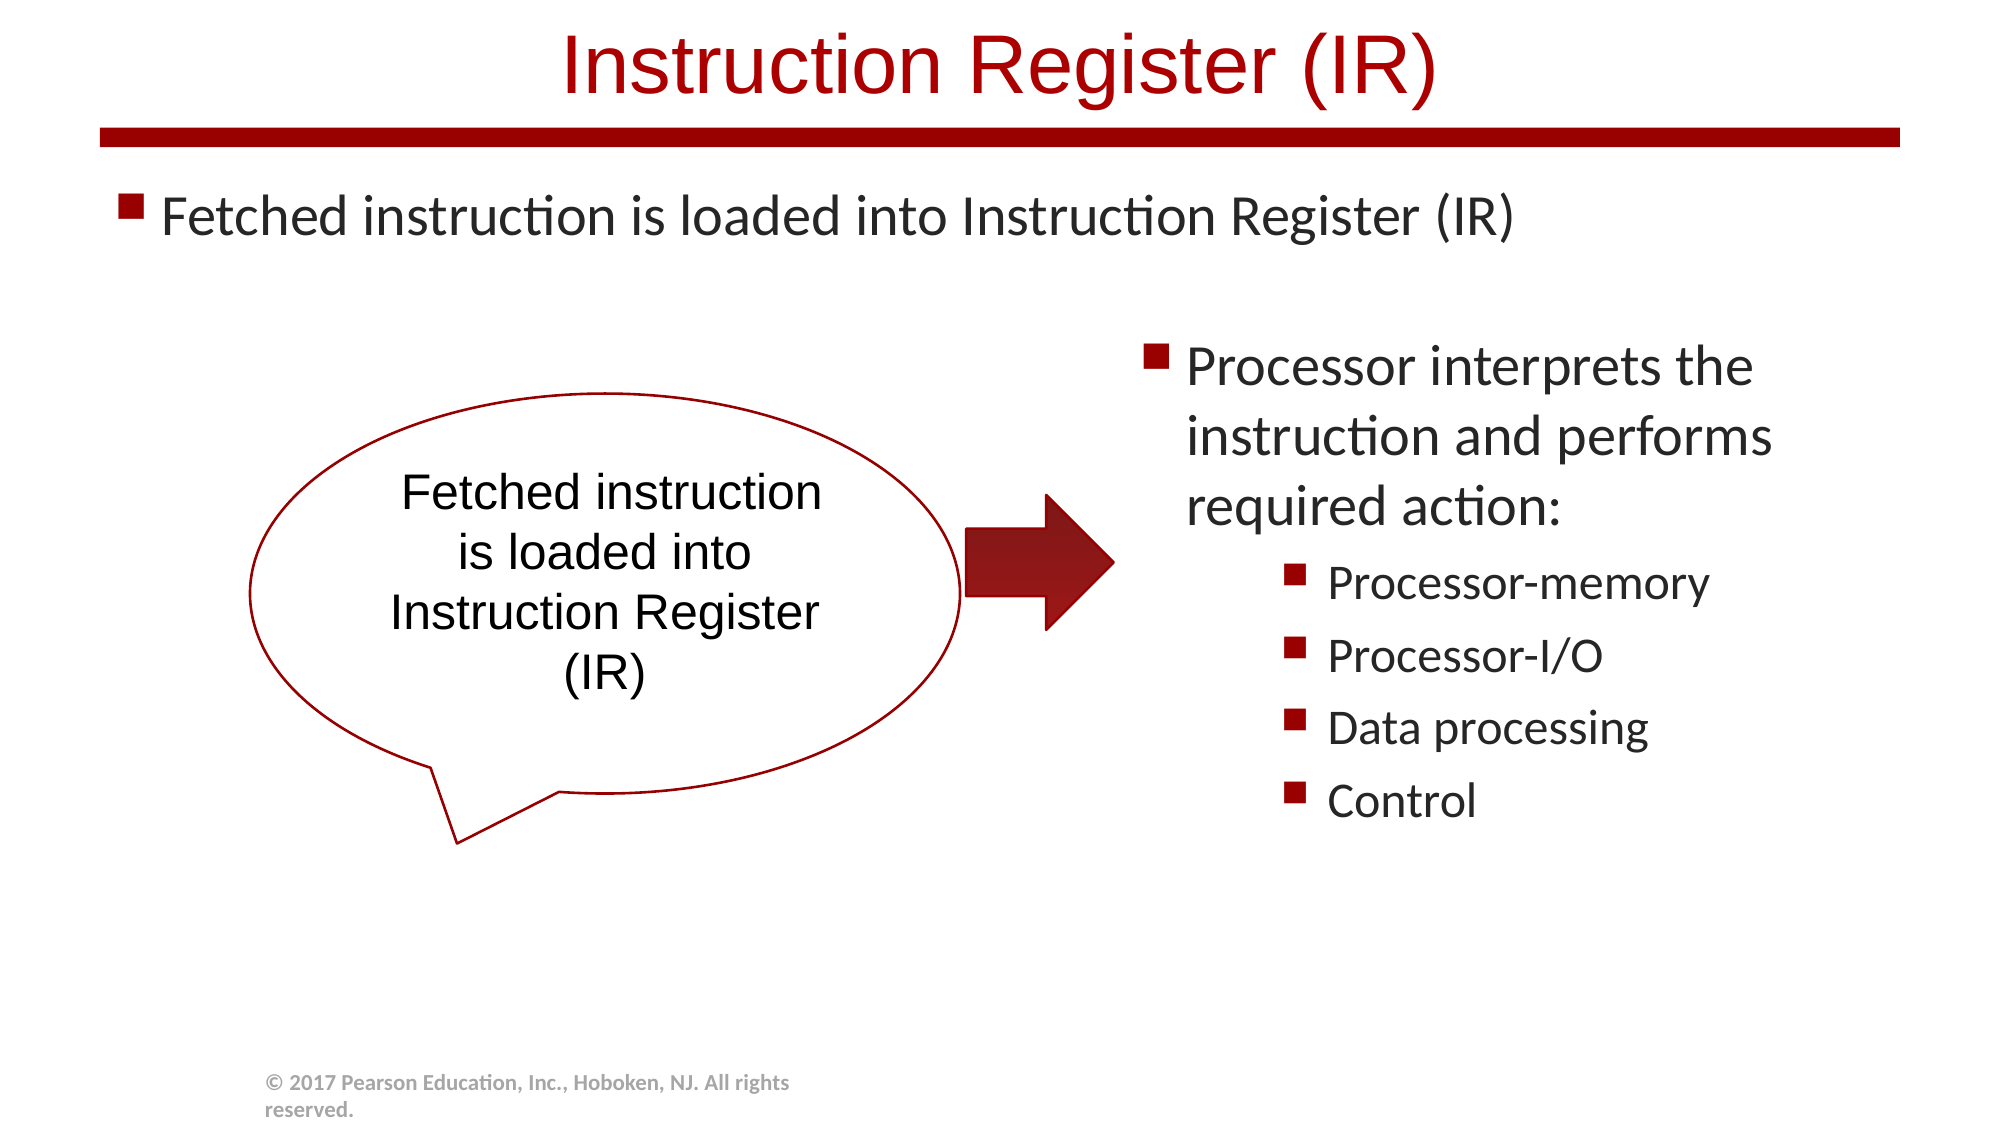

# Instruction Register (IR)
Fetched instruction is loaded into Instruction Register (IR)
Processor interprets the instruction and performs required action:
Processor-memory
Processor-I/O
Data processing
Control
 Fetched instruction is loaded into Instruction Register (IR)

© 2017 Pearson Education, Inc., Hoboken, NJ. All rights reserved.